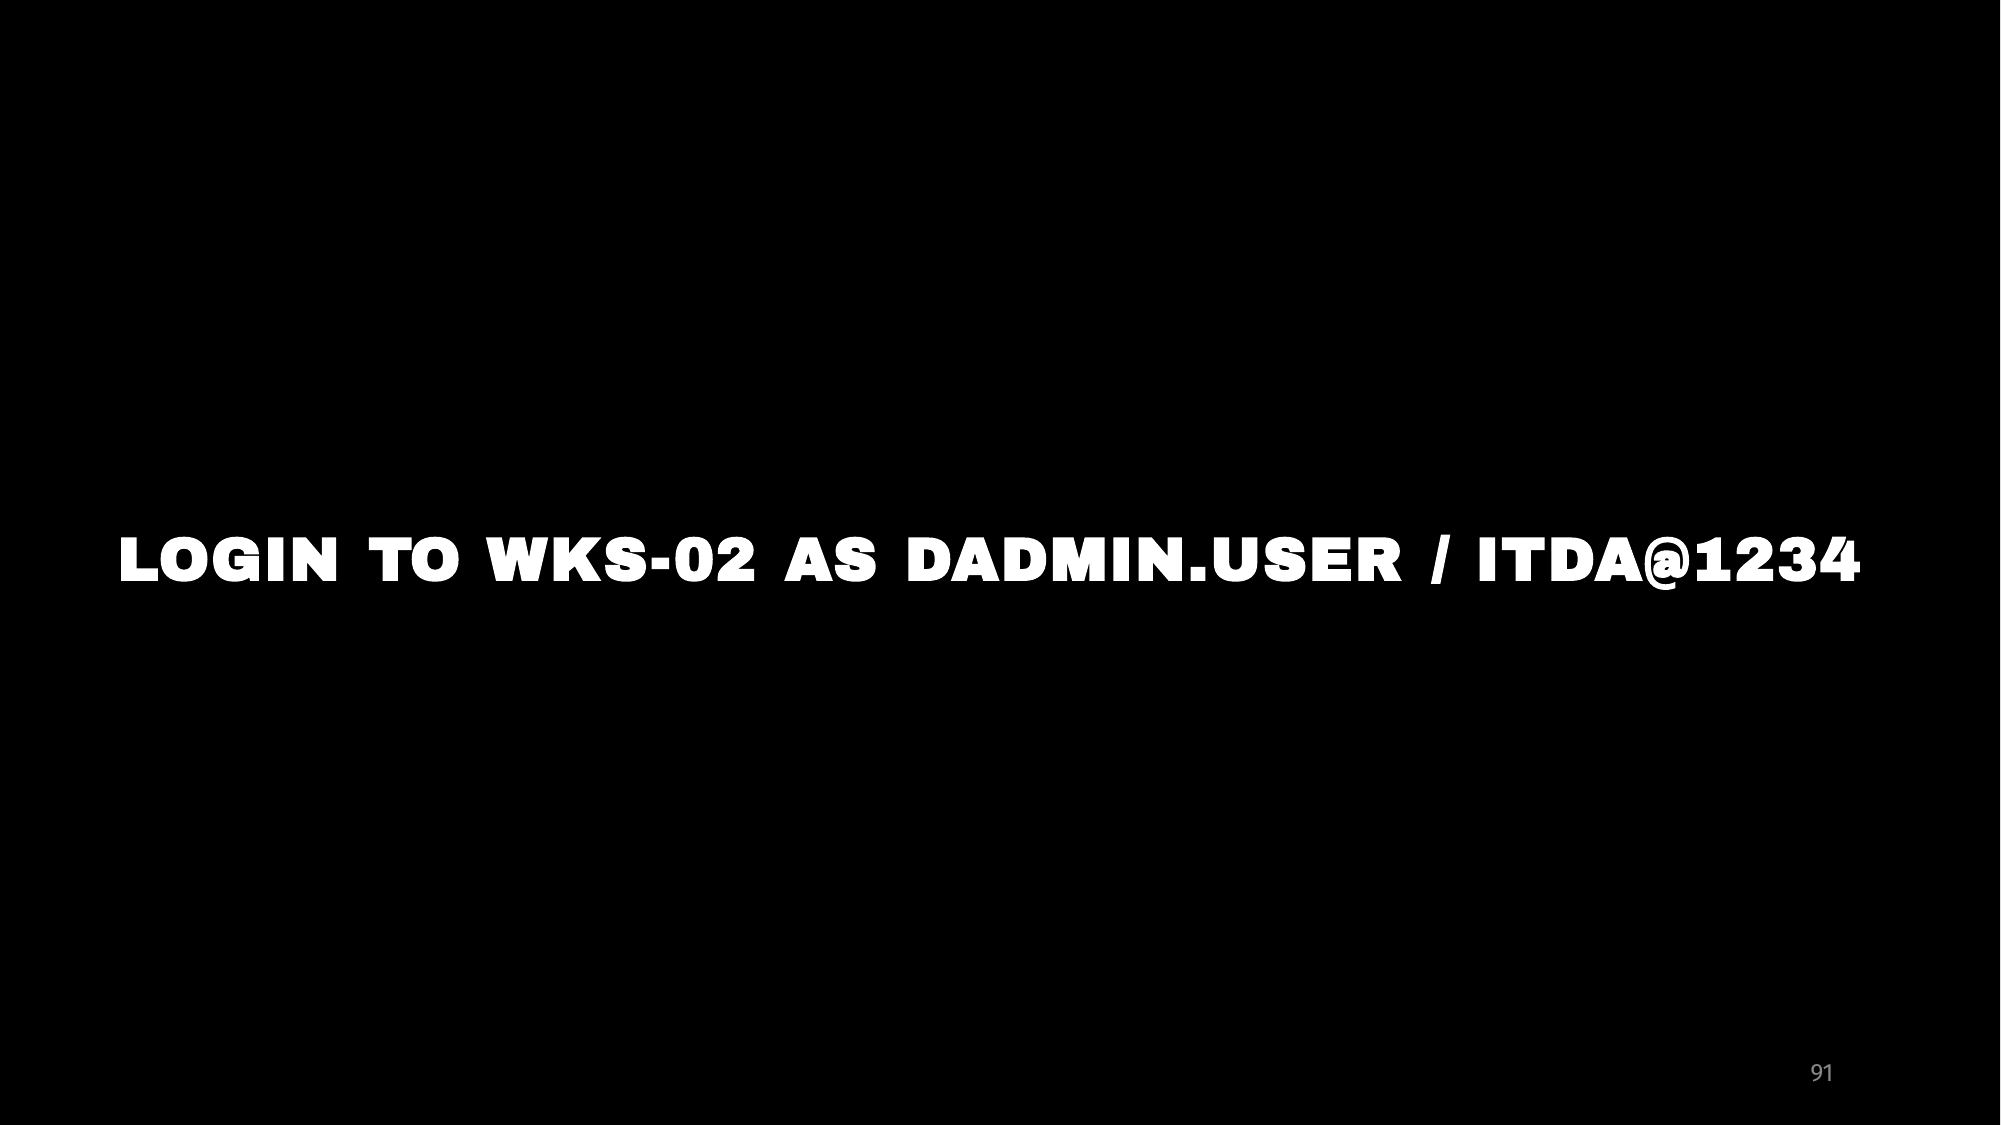

# LOGIN TO WKS-02 AS DADMIN.USER / ITDA@1234
91